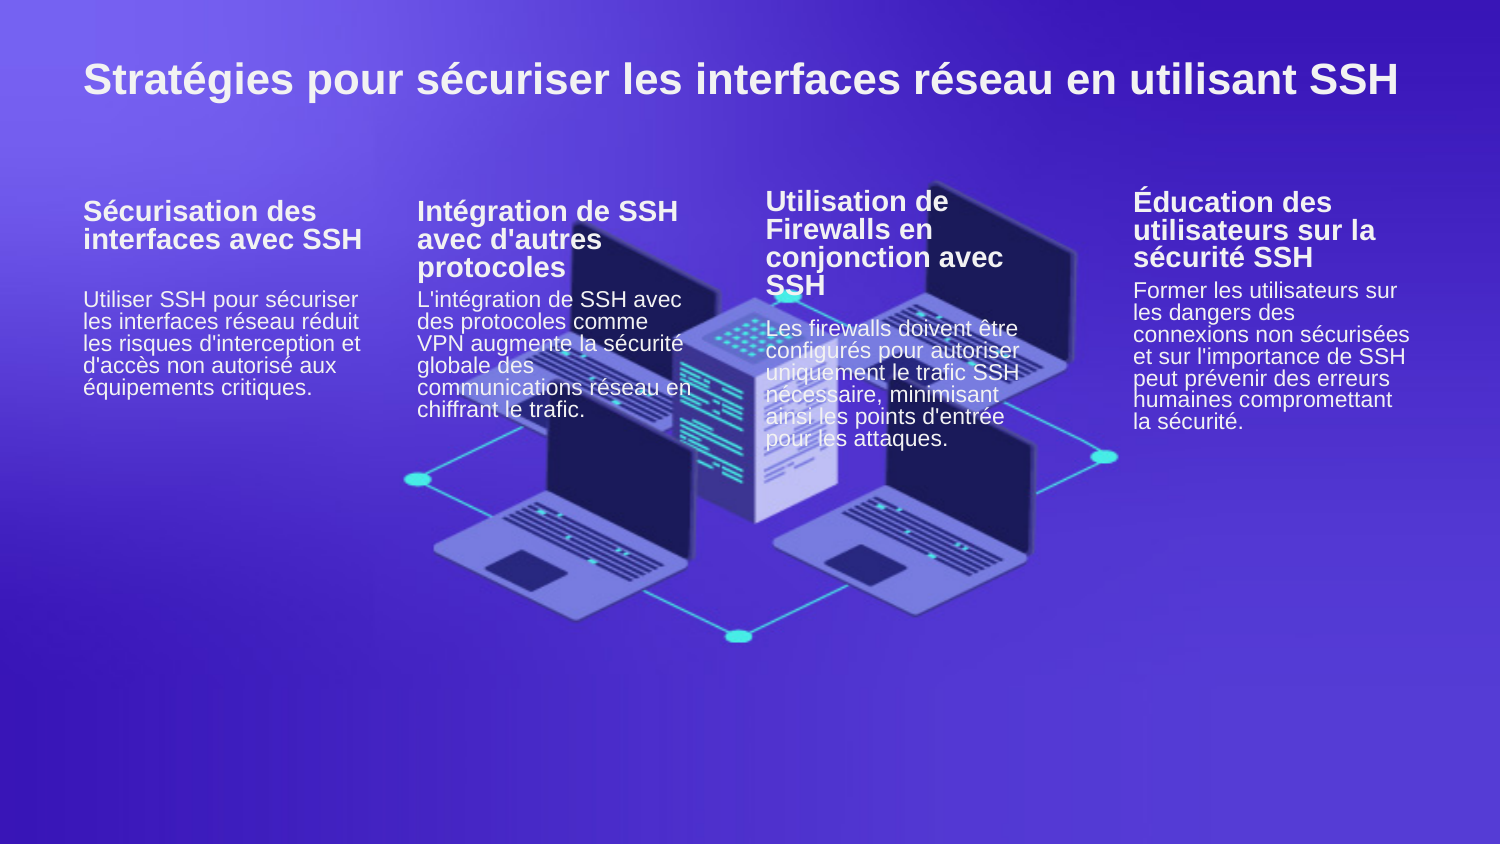

Stratégies pour sécuriser les interfaces réseau en utilisant SSH
Utilisation de Firewalls en conjonction avec SSH
Éducation des utilisateurs sur la sécurité SSH
Sécurisation des interfaces avec SSH
Intégration de SSH avec d'autres protocoles
Former les utilisateurs sur les dangers des connexions non sécurisées et sur l'importance de SSH peut prévenir des erreurs humaines compromettant la sécurité.
Utiliser SSH pour sécuriser les interfaces réseau réduit les risques d'interception et d'accès non autorisé aux équipements critiques.
L'intégration de SSH avec des protocoles comme VPN augmente la sécurité globale des communications réseau en chiffrant le trafic.
Les firewalls doivent être configurés pour autoriser uniquement le trafic SSH nécessaire, minimisant ainsi les points d'entrée pour les attaques.